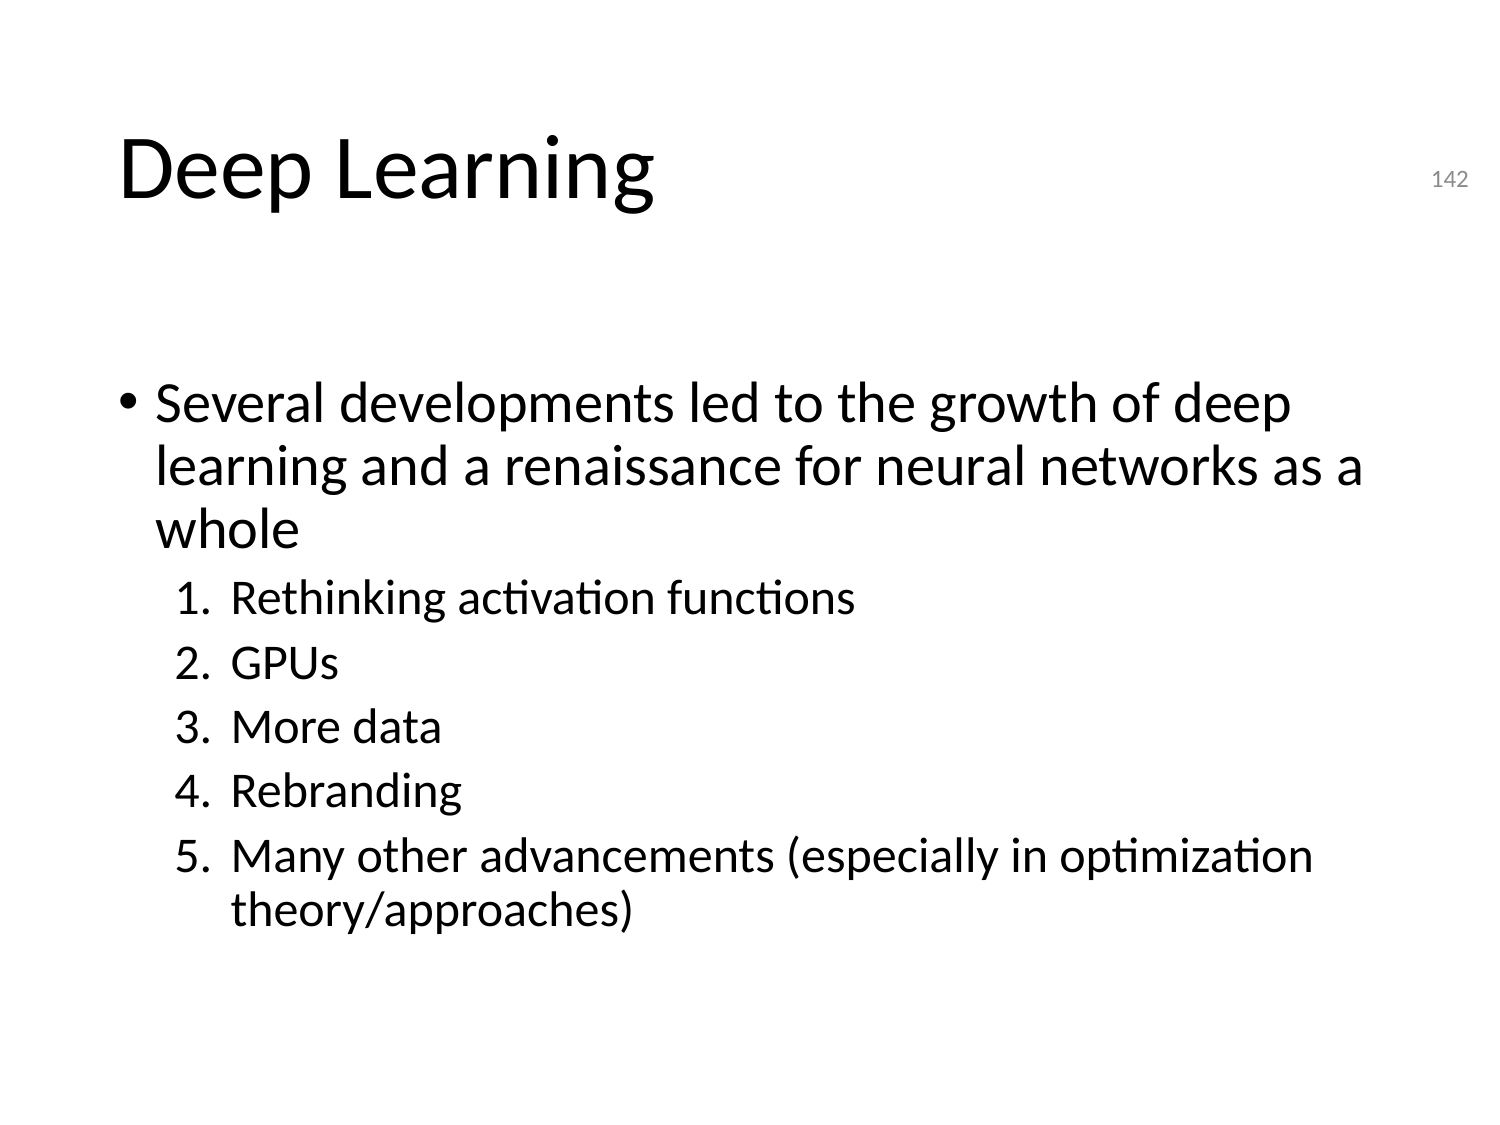

# Deep Learning
142
Several developments led to the growth of deep learning and a renaissance for neural networks as a whole
Rethinking activation functions
GPUs
More data
Rebranding
Many other advancements (especially in optimization theory/approaches)